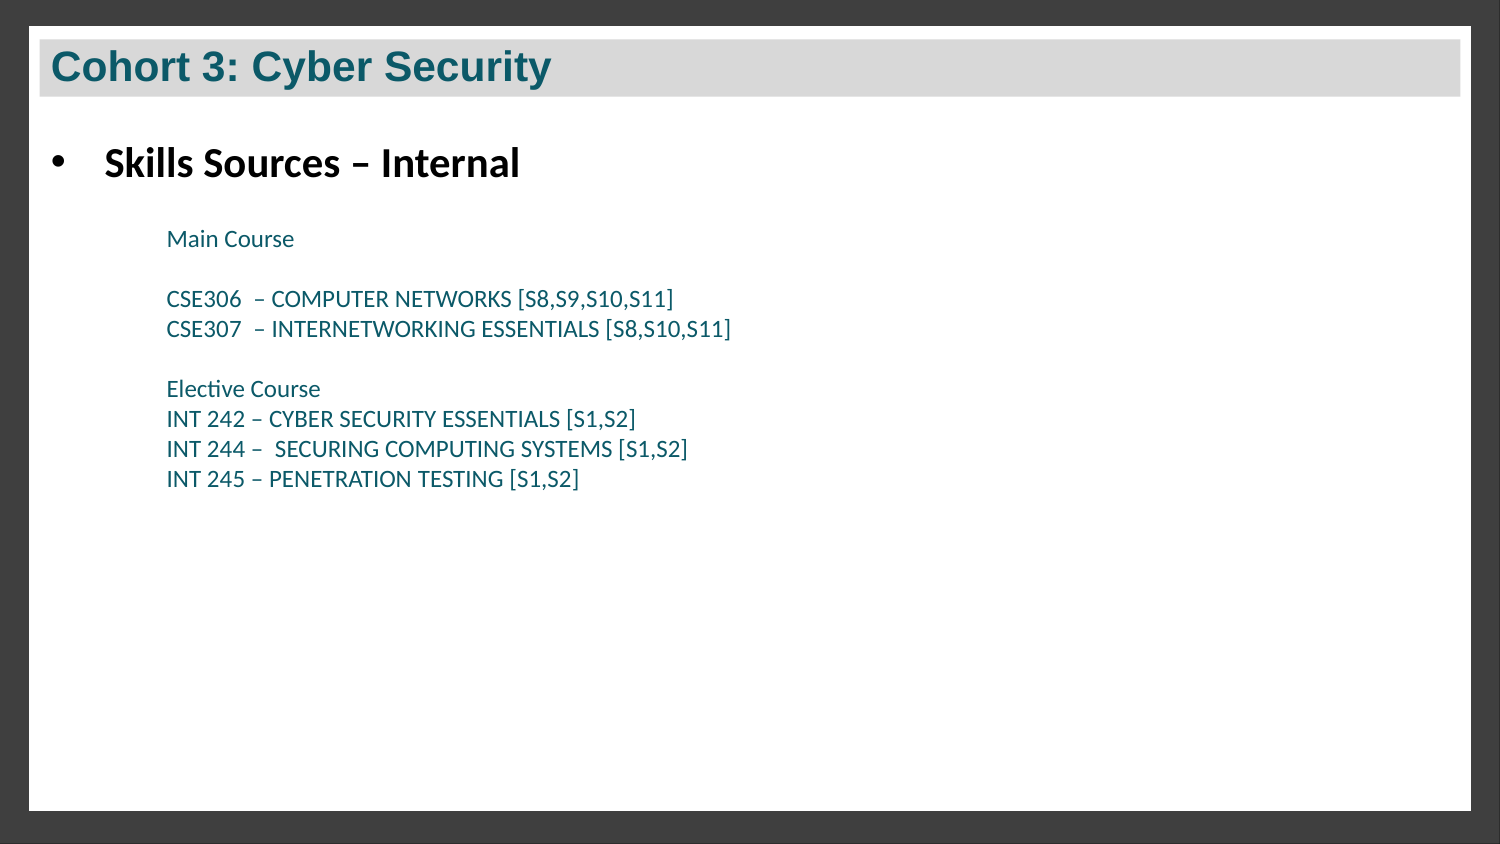

#
Cohort 3: Cyber Security
Skills Sources – Internal
Main Course

CSE306  – COMPUTER NETWORKS [S8,S9,S10,S11]
CSE307  – INTERNETWORKING ESSENTIALS [S8,S10,S11]
Elective Course
INT 242 – CYBER SECURITY ESSENTIALS [S1,S2]
INT 244 –  SECURING COMPUTING SYSTEMS [S1,S2]
INT 245 – PENETRATION TESTING [S1,S2]